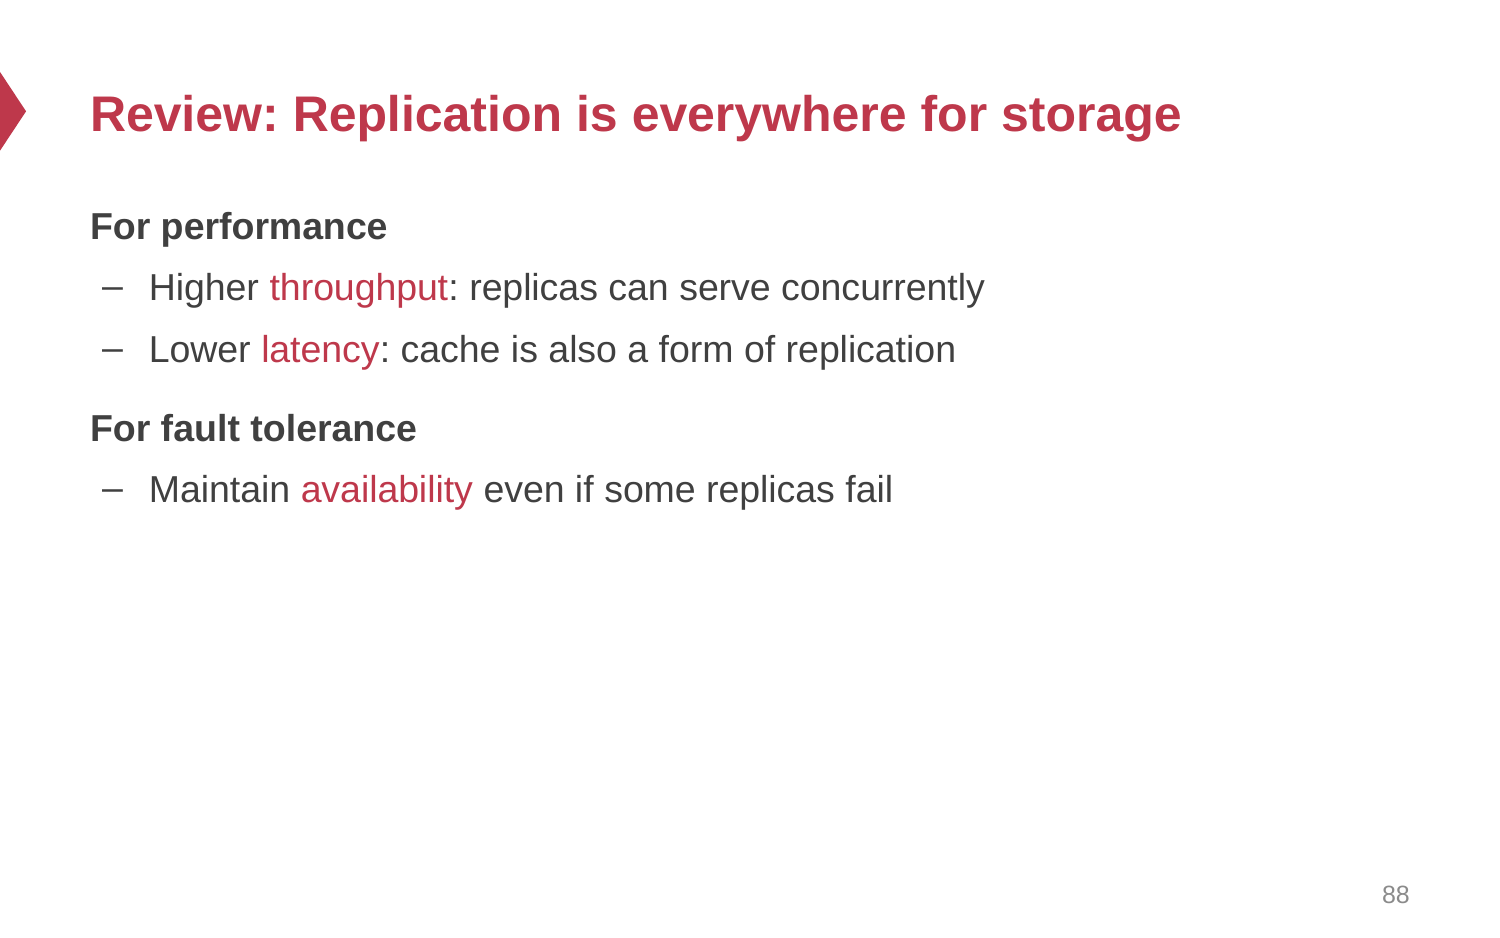

# Review: Replication is everywhere for storage
For performance
Higher throughput: replicas can serve concurrently
Lower latency: cache is also a form of replication
For fault tolerance
Maintain availability even if some replicas fail

88